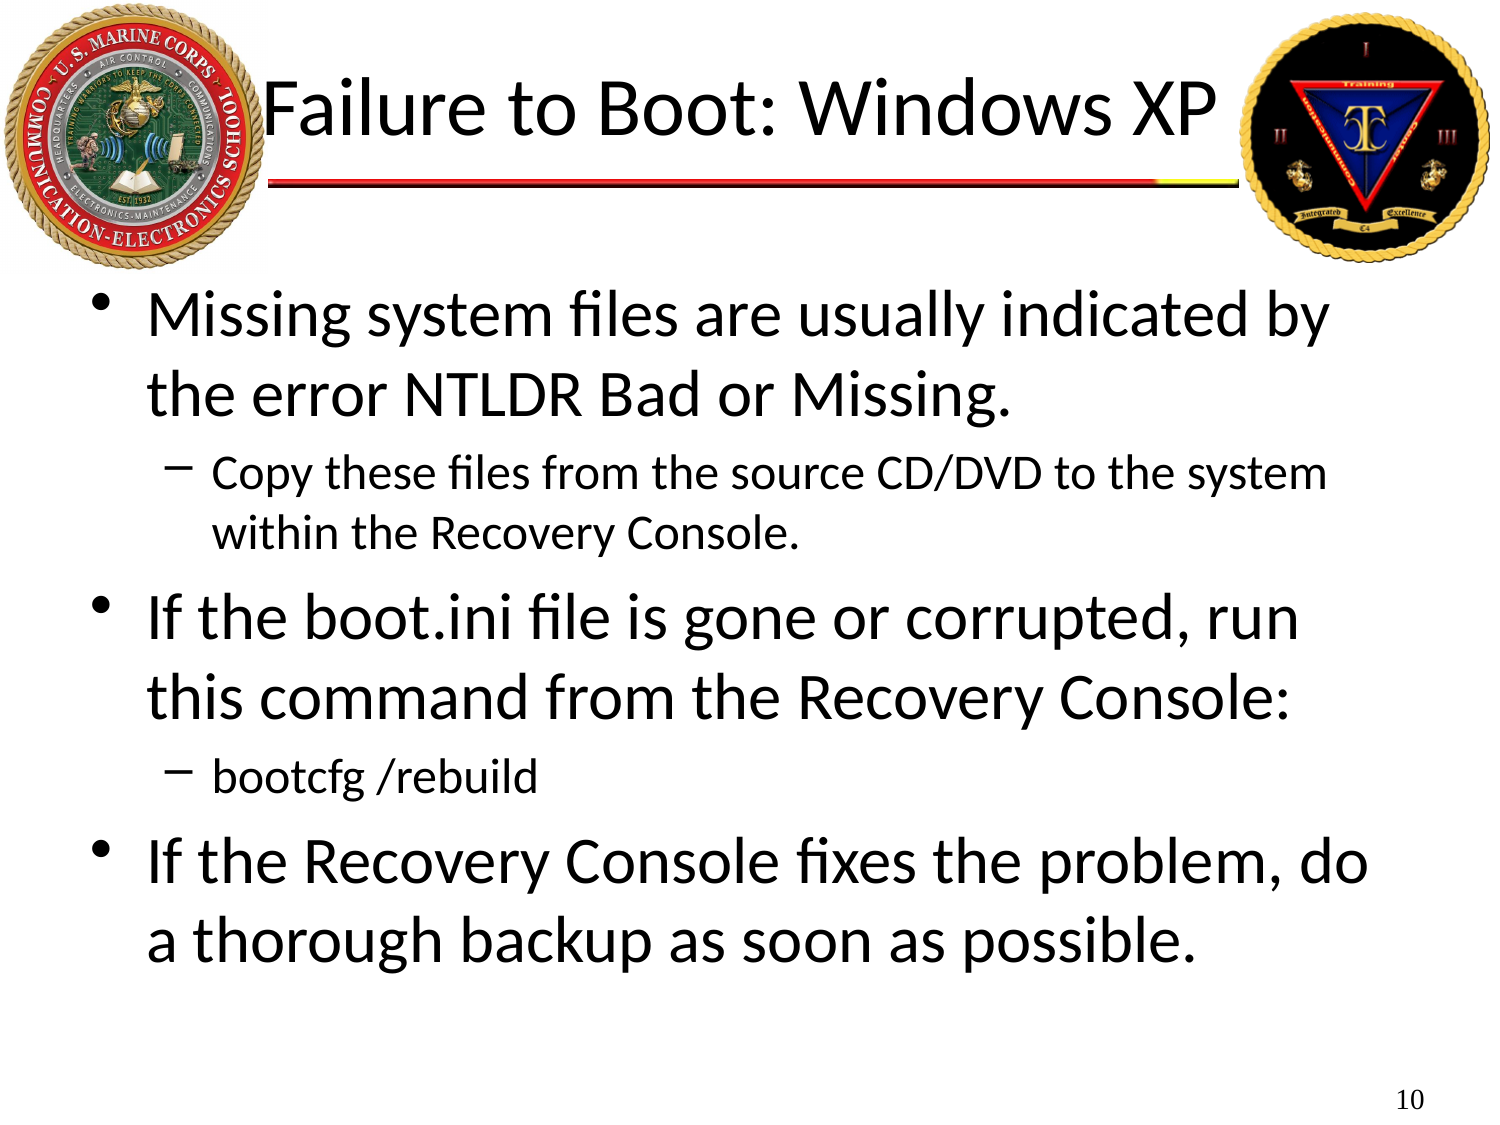

# Failure to Boot: Windows XP
Missing system files are usually indicated by the error NTLDR Bad or Missing.
Copy these files from the source CD/DVD to the system within the Recovery Console.
If the boot.ini file is gone or corrupted, run this command from the Recovery Console:
bootcfg /rebuild
If the Recovery Console fixes the problem, do a thorough backup as soon as possible.